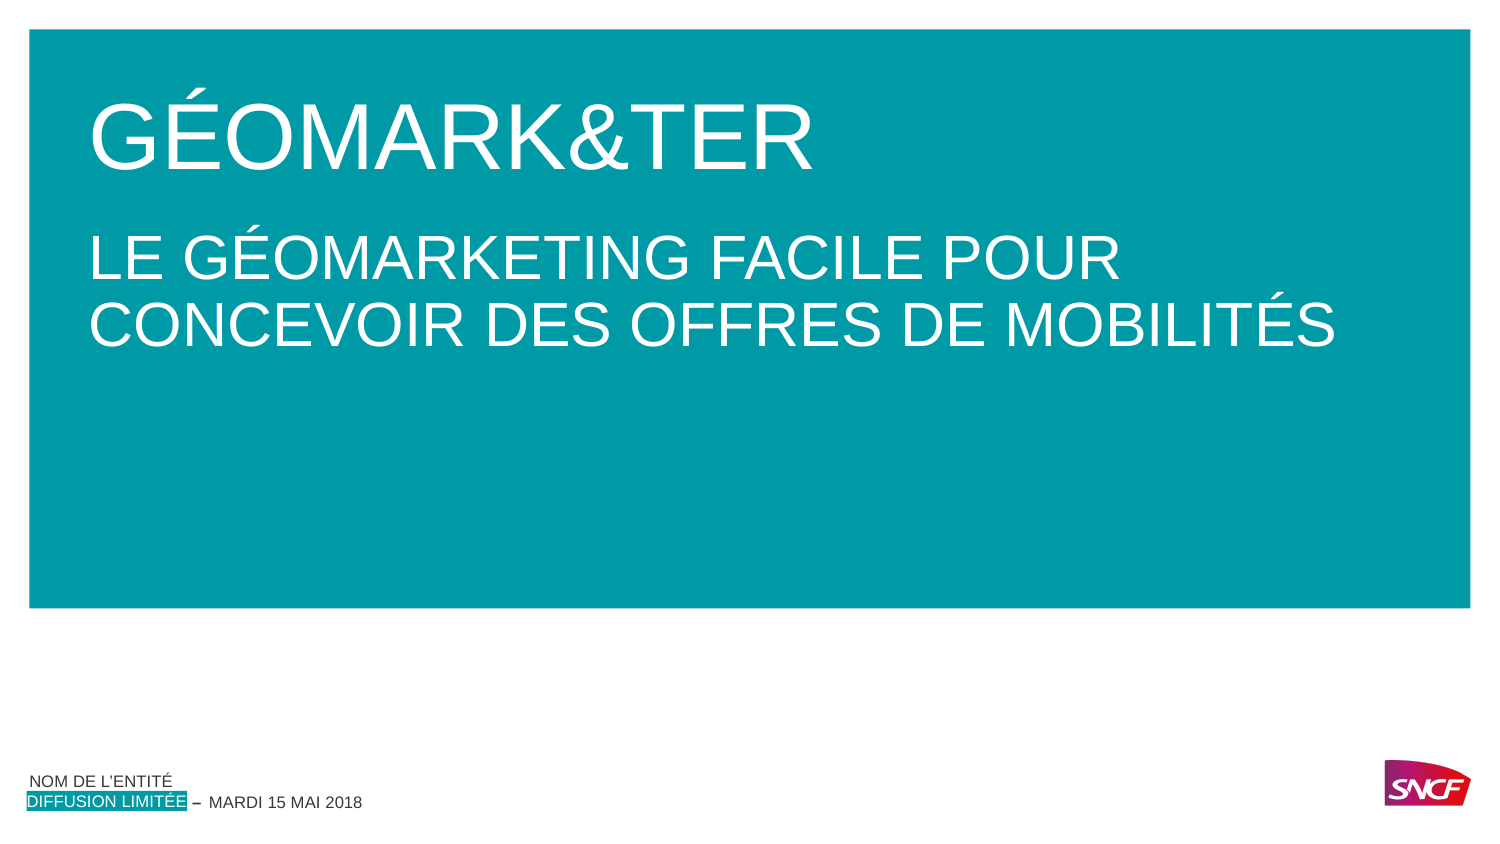

Géomark&TER
LE Géomarketing facile pour concevoir des offres de mobilités
NOM DE L’ENTITÉ
mardi 15 mai 2018